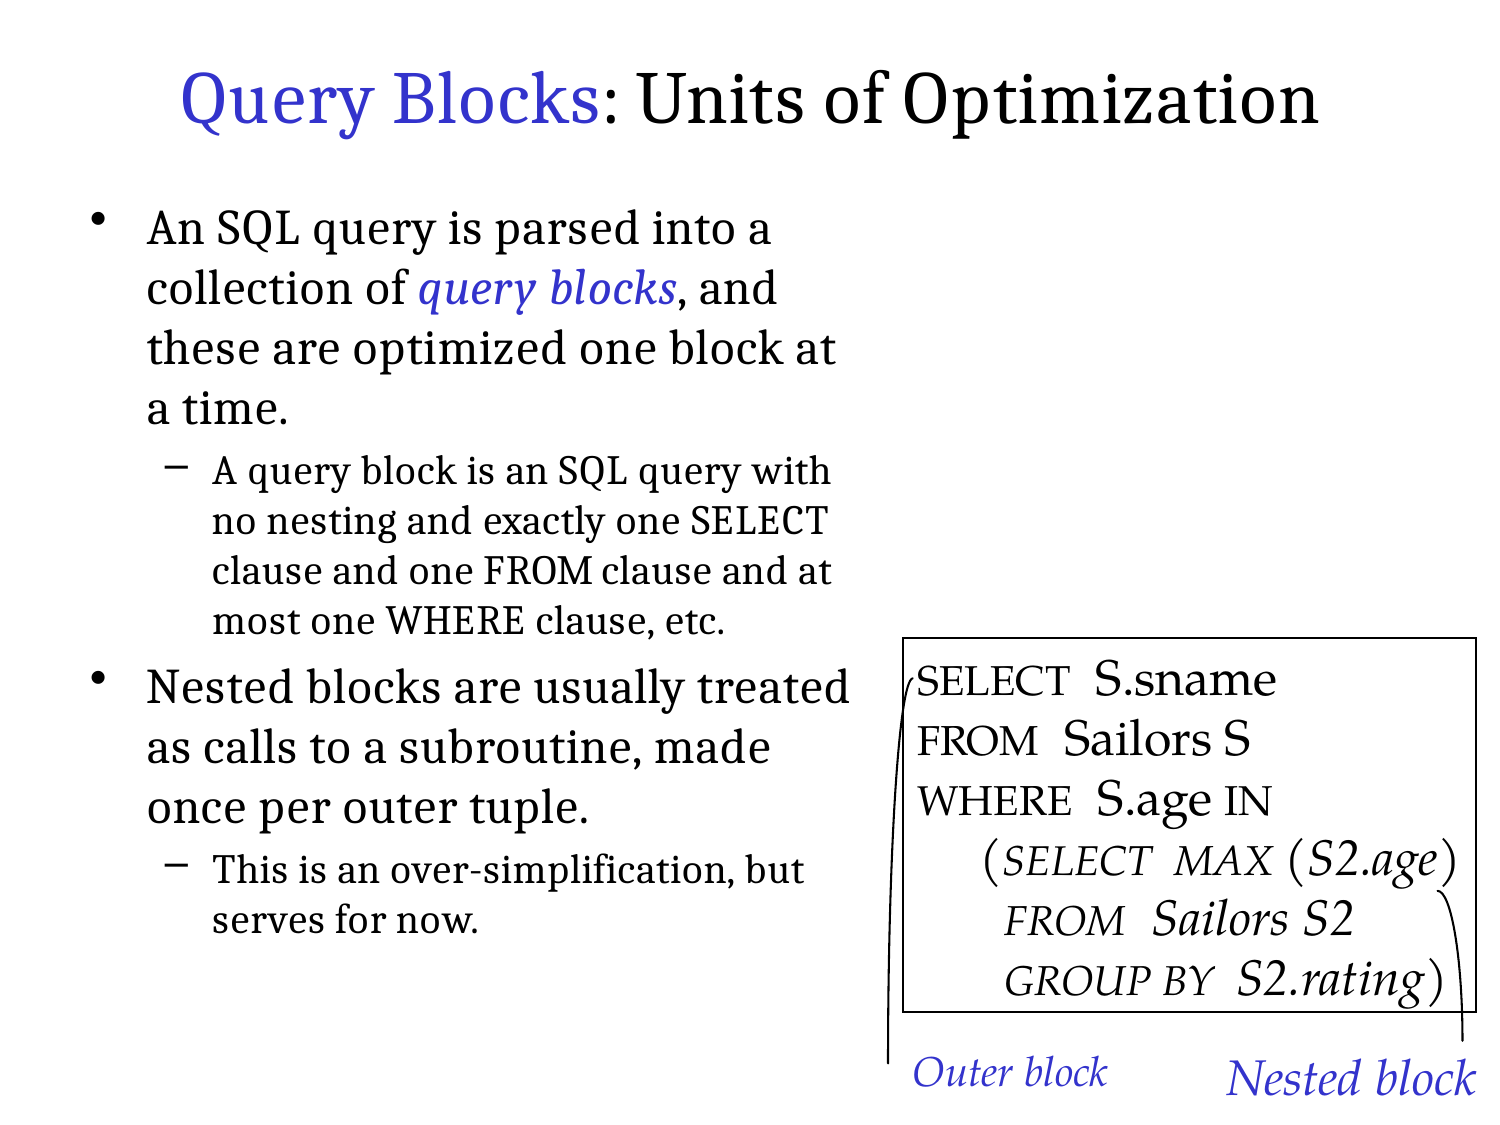

# Query Blocks: Units of Optimization
An SQL query is parsed into a collection of query blocks, and these are optimized one block at a time.
A query block is an SQL query with no nesting and exactly one SELECT clause and one FROM clause and at most one WHERE clause, etc.
Nested blocks are usually treated as calls to a subroutine, made once per outer tuple.
This is an over-simplification, but serves for now.
SELECT  S.sname
FROM  Sailors S
WHERE  S.age IN
     (SELECT  MAX (S2.age)
       FROM  Sailors S2
       GROUP BY  S2.rating)

Outer block
Nested block